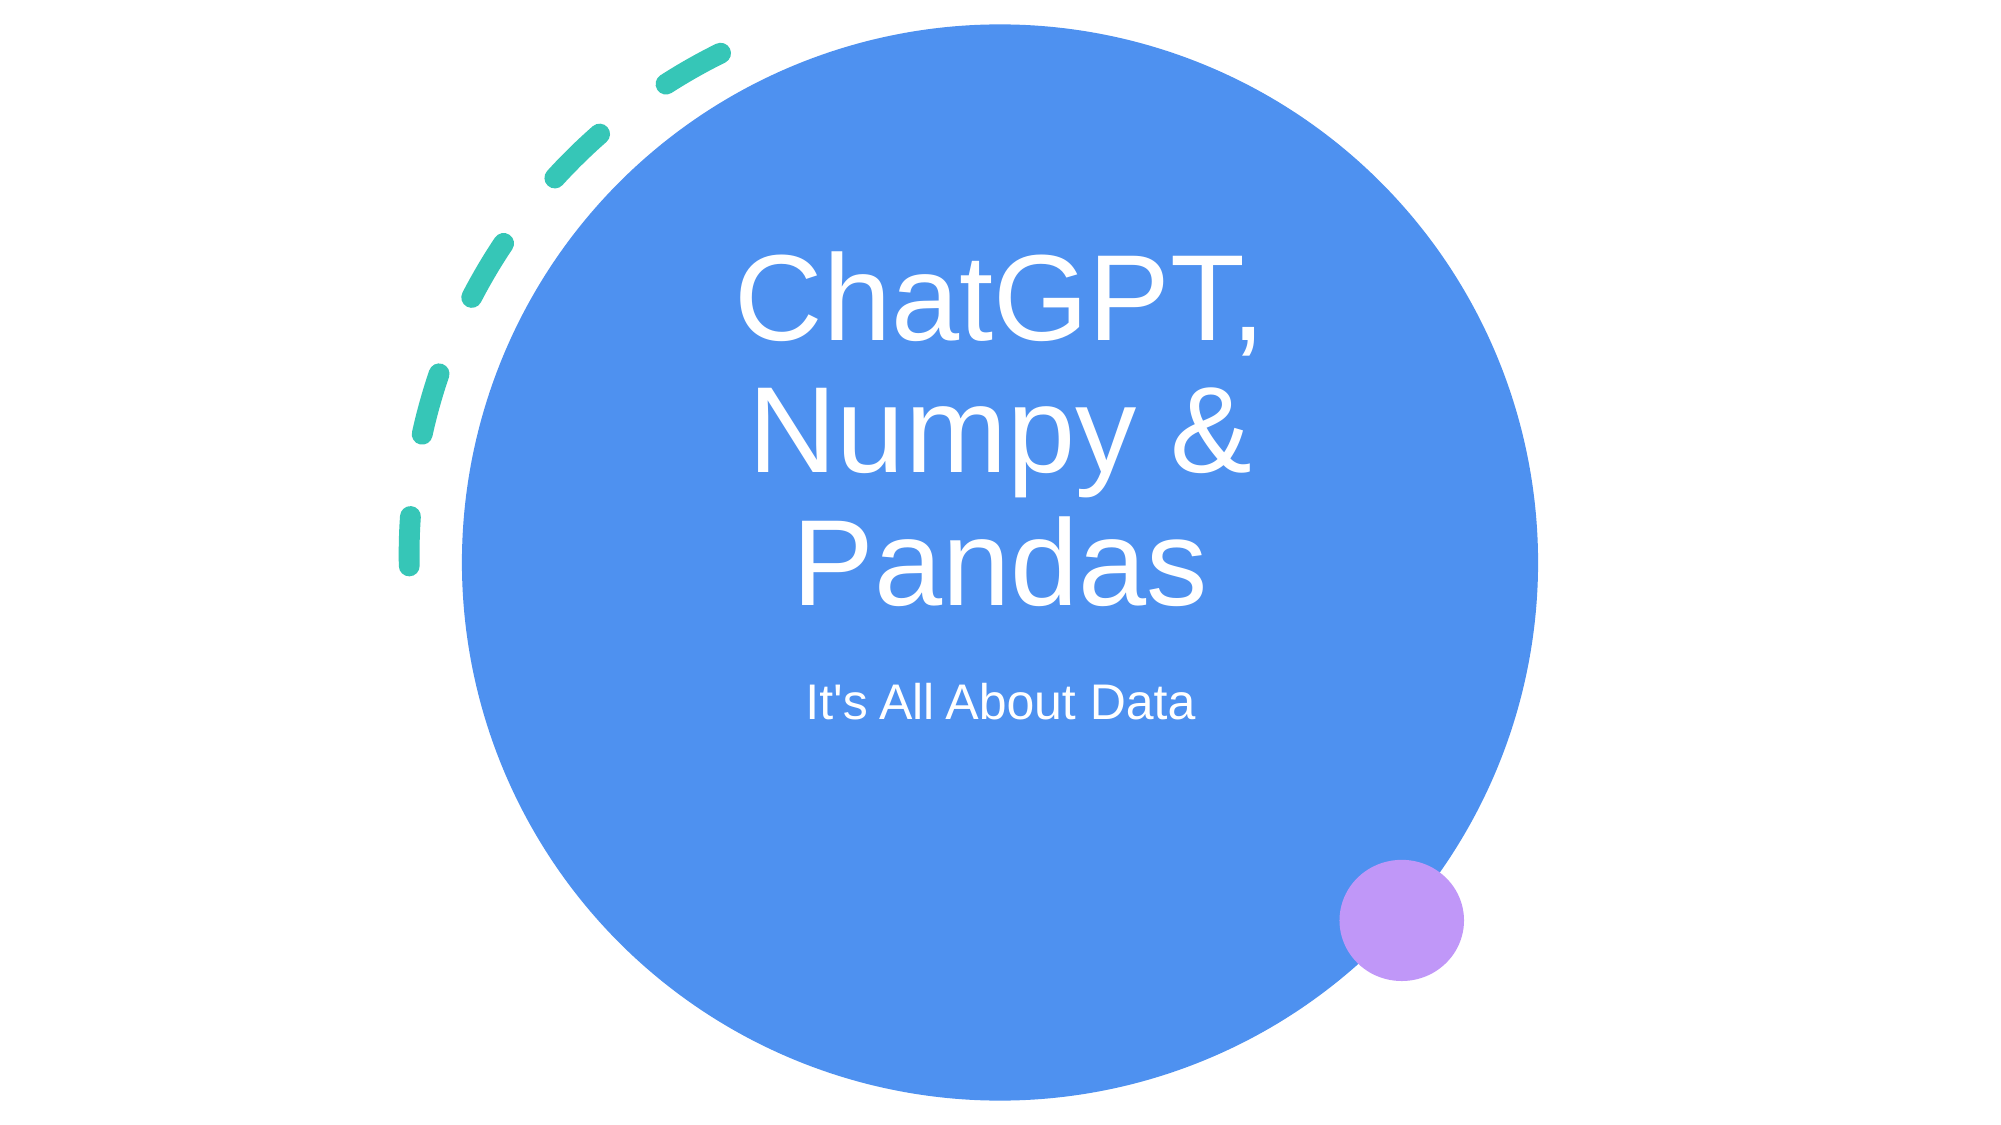

# ChatGPT, Numpy & Pandas
It's All About Data